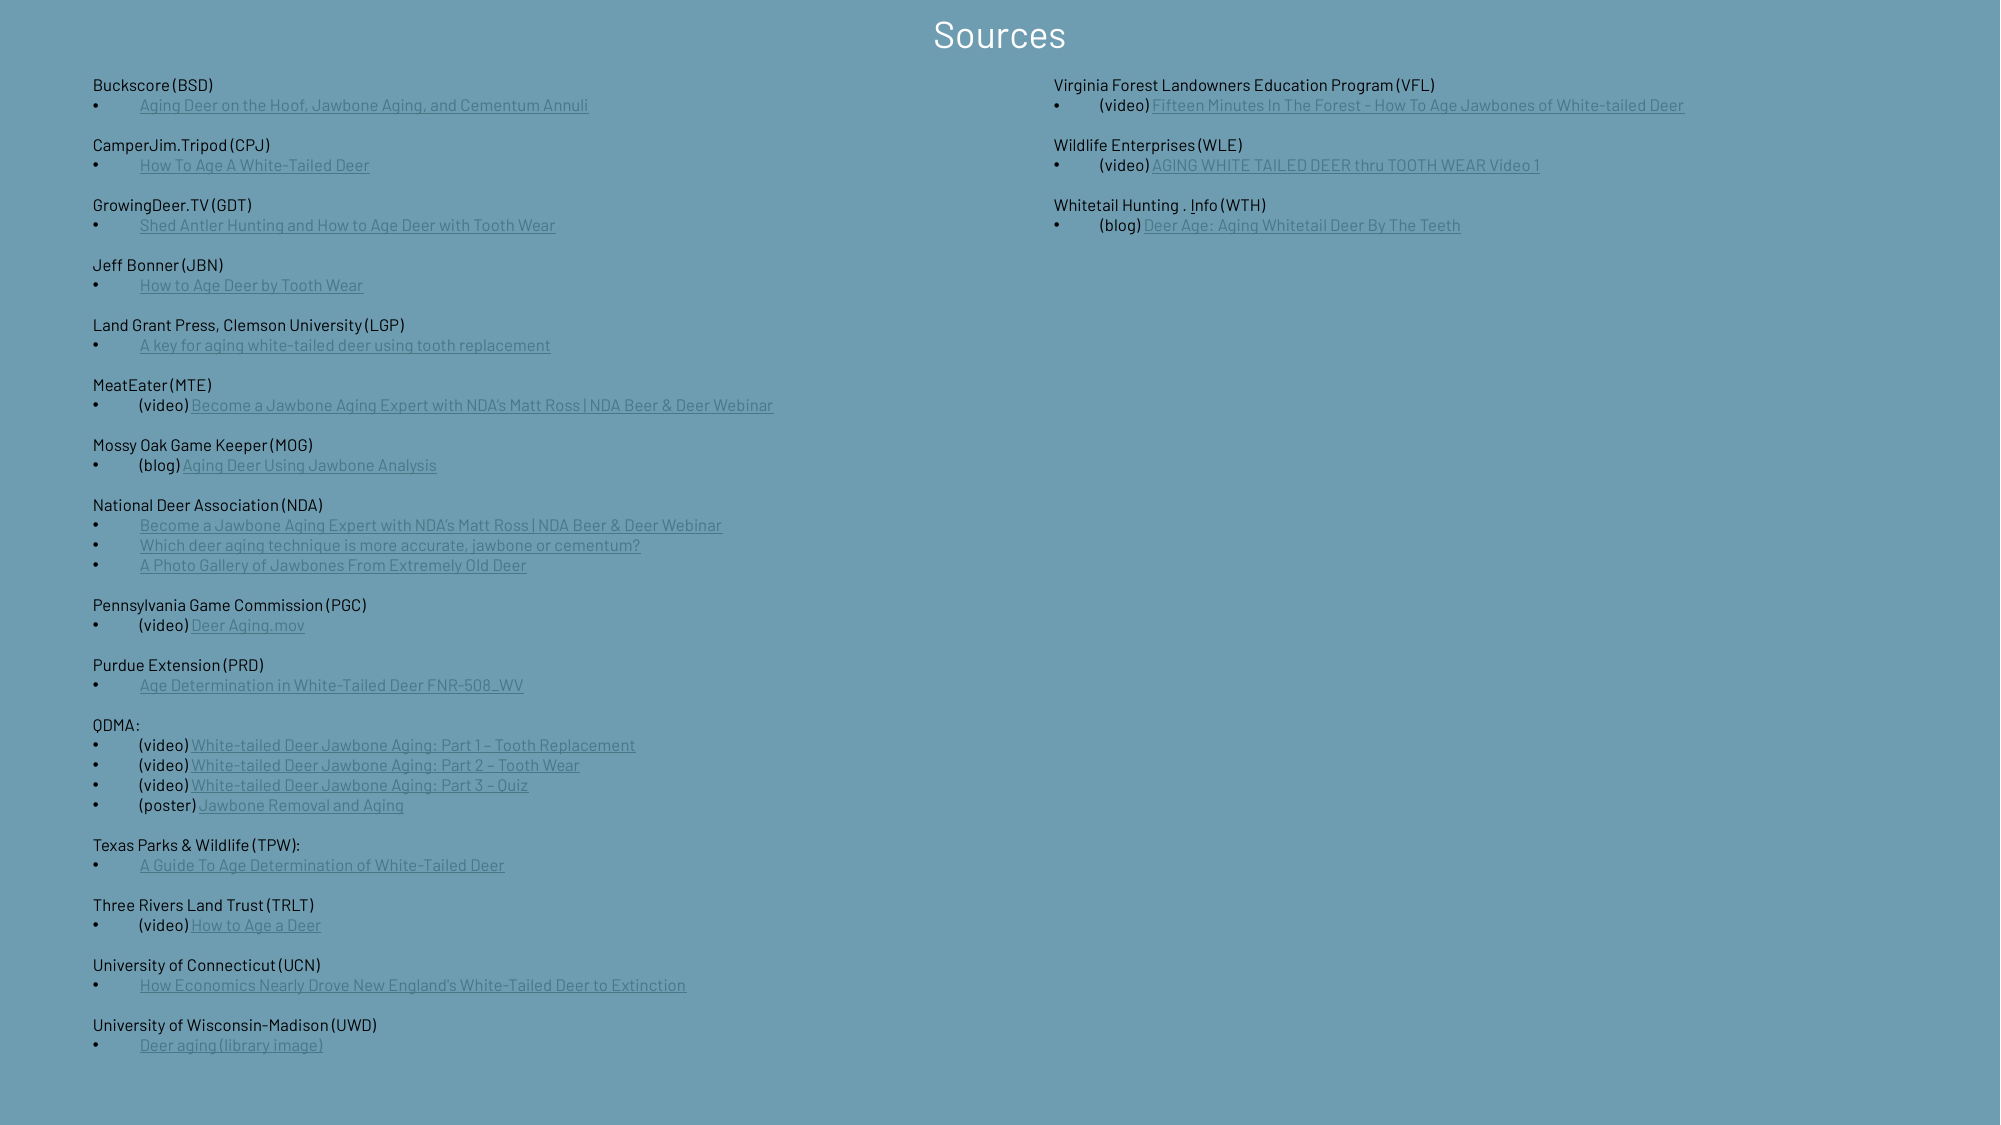

Sources
Buckscore (BSD)
Aging Deer on the Hoof, Jawbone Aging, and Cementum Annuli

CamperJim.Tripod (CPJ)
How To Age A White-Tailed Deer

GrowingDeer.TV (GDT)
Shed Antler Hunting and How to Age Deer with Tooth Wear

Jeff Bonner (JBN)
How to Age Deer by Tooth Wear

Land Grant Press, Clemson University (LGP)
A key for aging white-tailed deer using tooth replacement

MeatEater (MTE)
(video) Become a Jawbone Aging Expert with NDA’s Matt Ross | NDA Beer & Deer Webinar

Mossy Oak Game Keeper (MOG)
(blog) Aging Deer Using Jawbone Analysis

National Deer Association (NDA)
Become a Jawbone Aging Expert with NDA’s Matt Ross | NDA Beer & Deer Webinar
Which deer aging technique is more accurate, jawbone or cementum?
A Photo Gallery of Jawbones From Extremely Old Deer

Pennsylvania Game Commission (PGC)
(video) Deer Aging.mov

Purdue Extension (PRD)
Age Determination in White-Tailed Deer FNR-508_WV

QDMA:
(video) White-tailed Deer Jawbone Aging: Part 1 – Tooth Replacement
(video) White-tailed Deer Jawbone Aging: Part 2 – Tooth Wear
(video) White-tailed Deer Jawbone Aging: Part 3 – Quiz
(poster) Jawbone Removal and Aging

Texas Parks & Wildlife (TPW):
A Guide To Age Determination of White-Tailed Deer

Three Rivers Land Trust (TRLT)
(video) How to Age a Deer

University of Connecticut (UCN)
How Economics Nearly Drove New England's White-Tailed Deer to Extinction

University of Wisconsin-Madison (UWD)
Deer aging (library image)
Virginia Forest Landowners Education Program (VFL)
(video) Fifteen Minutes In The Forest - How To Age Jawbones of White-tailed Deer

Wildlife Enterprises (WLE)
(video) AGING WHITE TAILED DEER thru TOOTH WEAR Video 1

Whitetail Hunting . Info (WTH)
(blog) Deer Age: Aging Whitetail Deer By The Teeth